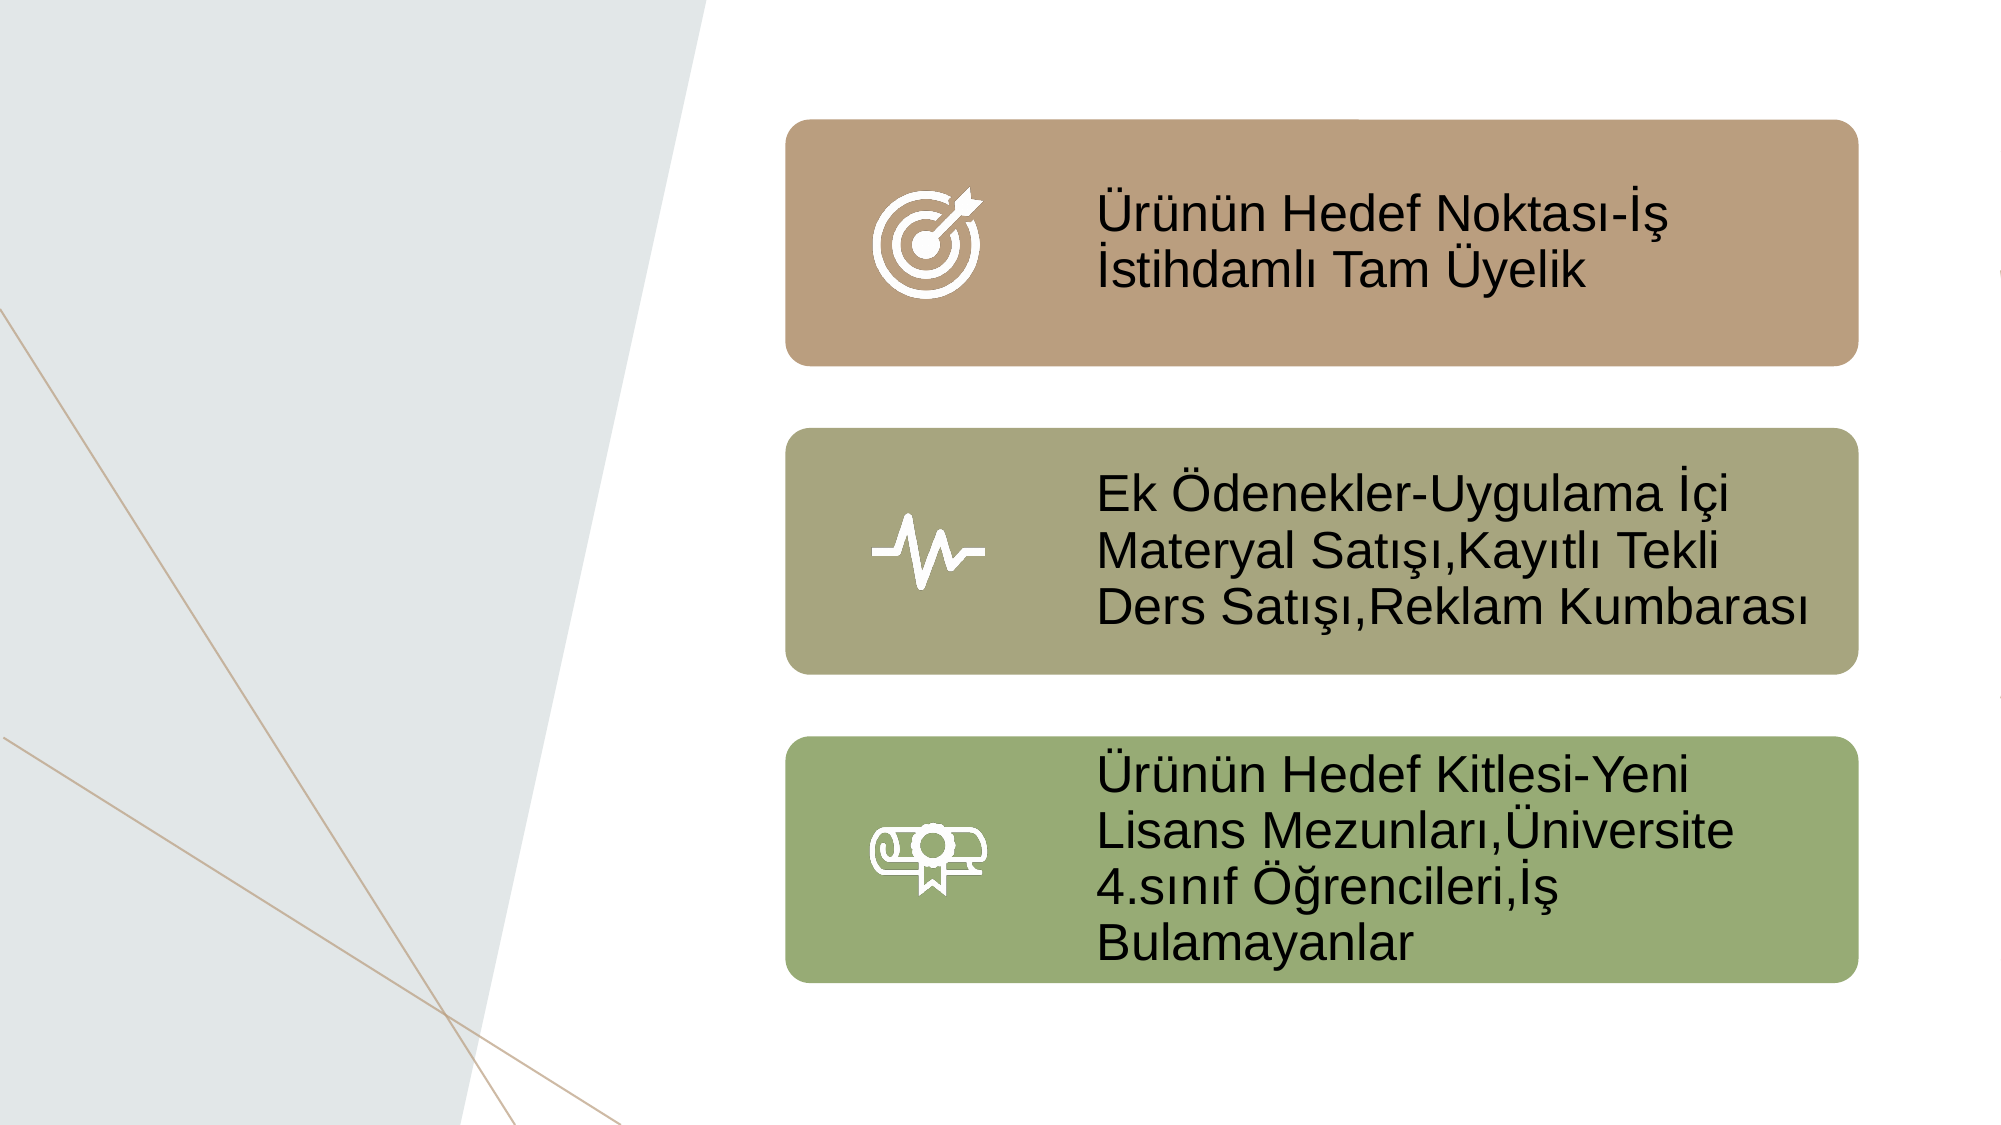

Ürünün Hedef Noktası-İş İstihdamlı Tam Üyelik
Ek Ödenekler-Uygulama İçi Materyal Satışı,Kayıtlı Tekli Ders Satışı,Reklam Kumbarası
Ürünün Hedef Kitlesi-Yeni Lisans Mezunları,Üniversite 4.sınıf Öğrencileri,İş Bulamayanlar